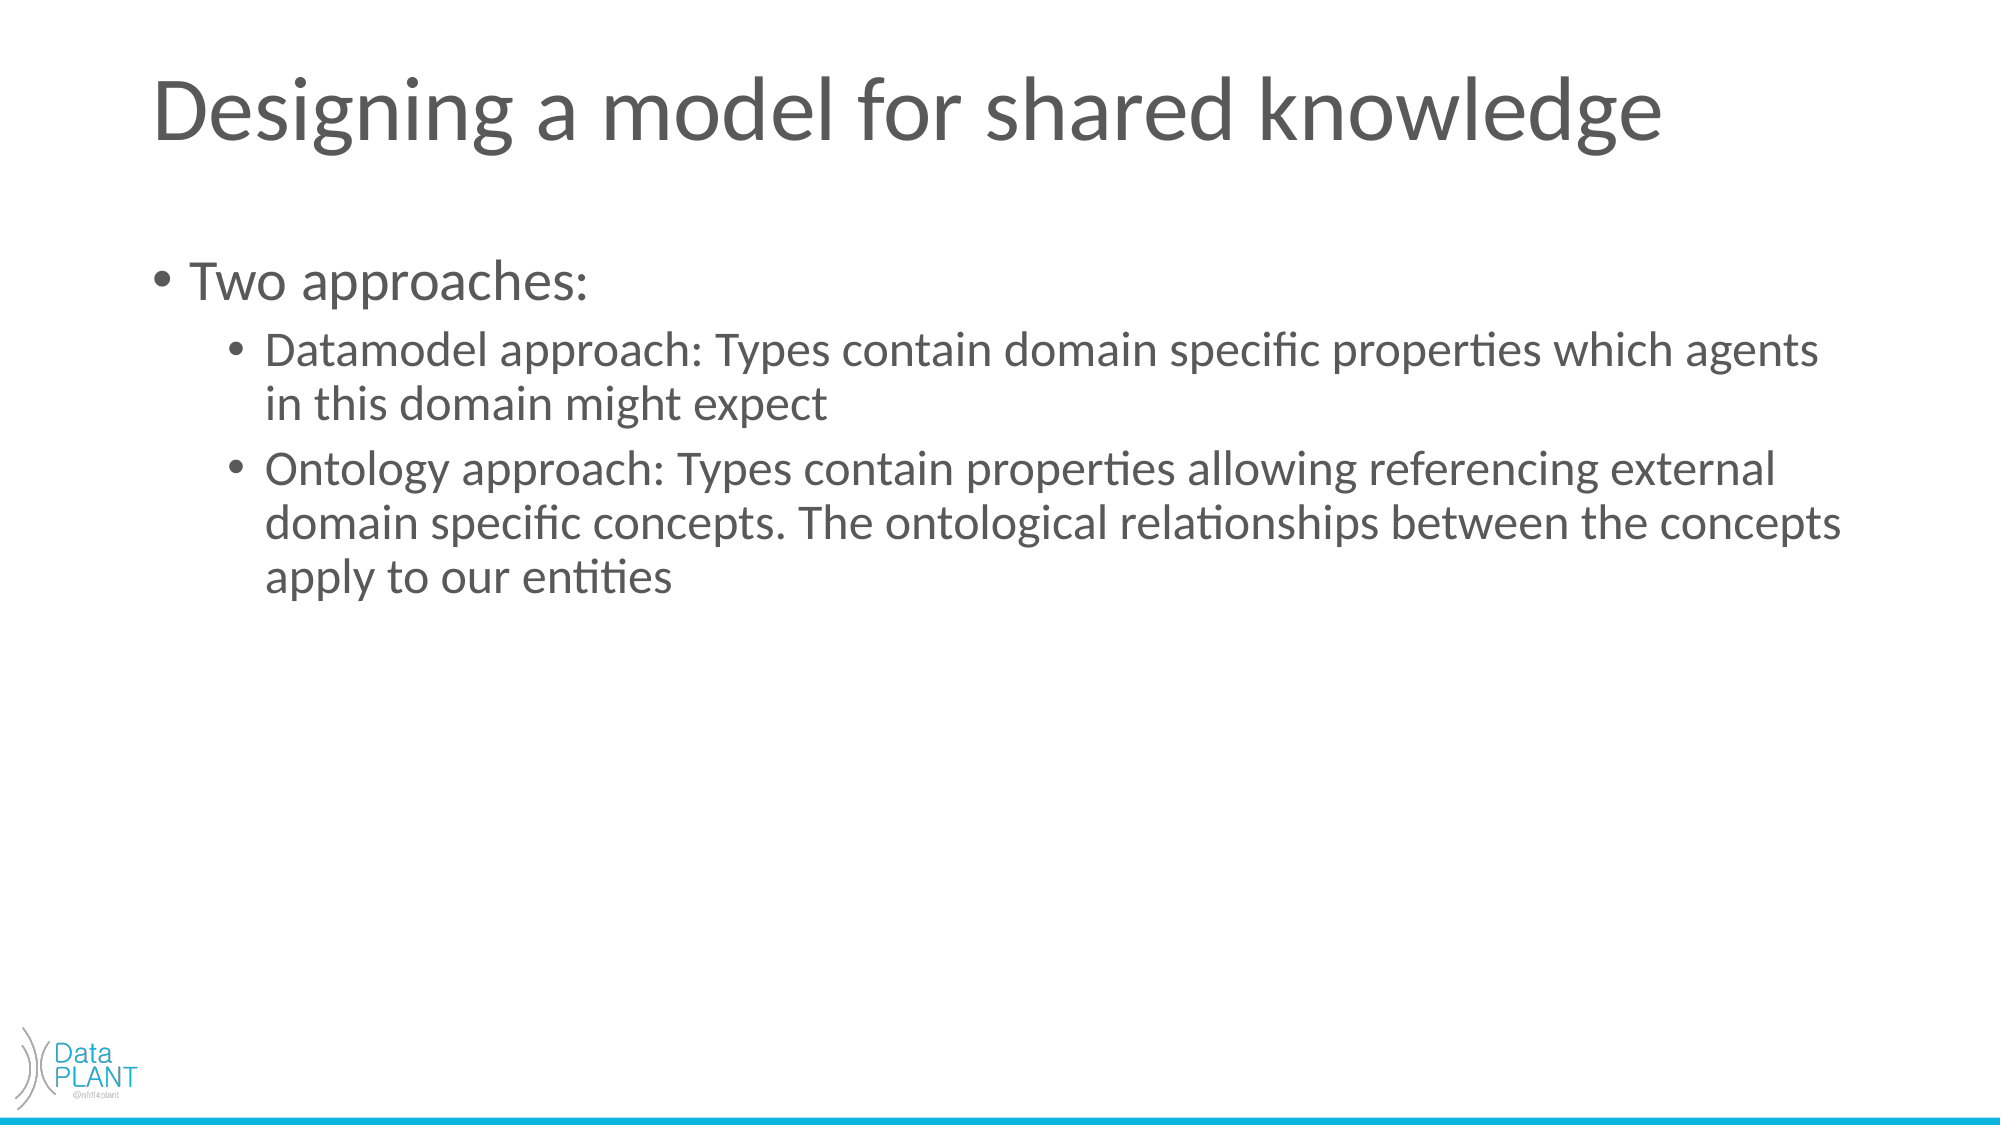

# Designing a model for shared knowledge
Two approaches:
Datamodel approach: Types contain domain specific properties which agents in this domain might expect
Ontology approach: Types contain properties allowing referencing external domain specific concepts. The ontological relationships between the concepts apply to our entities